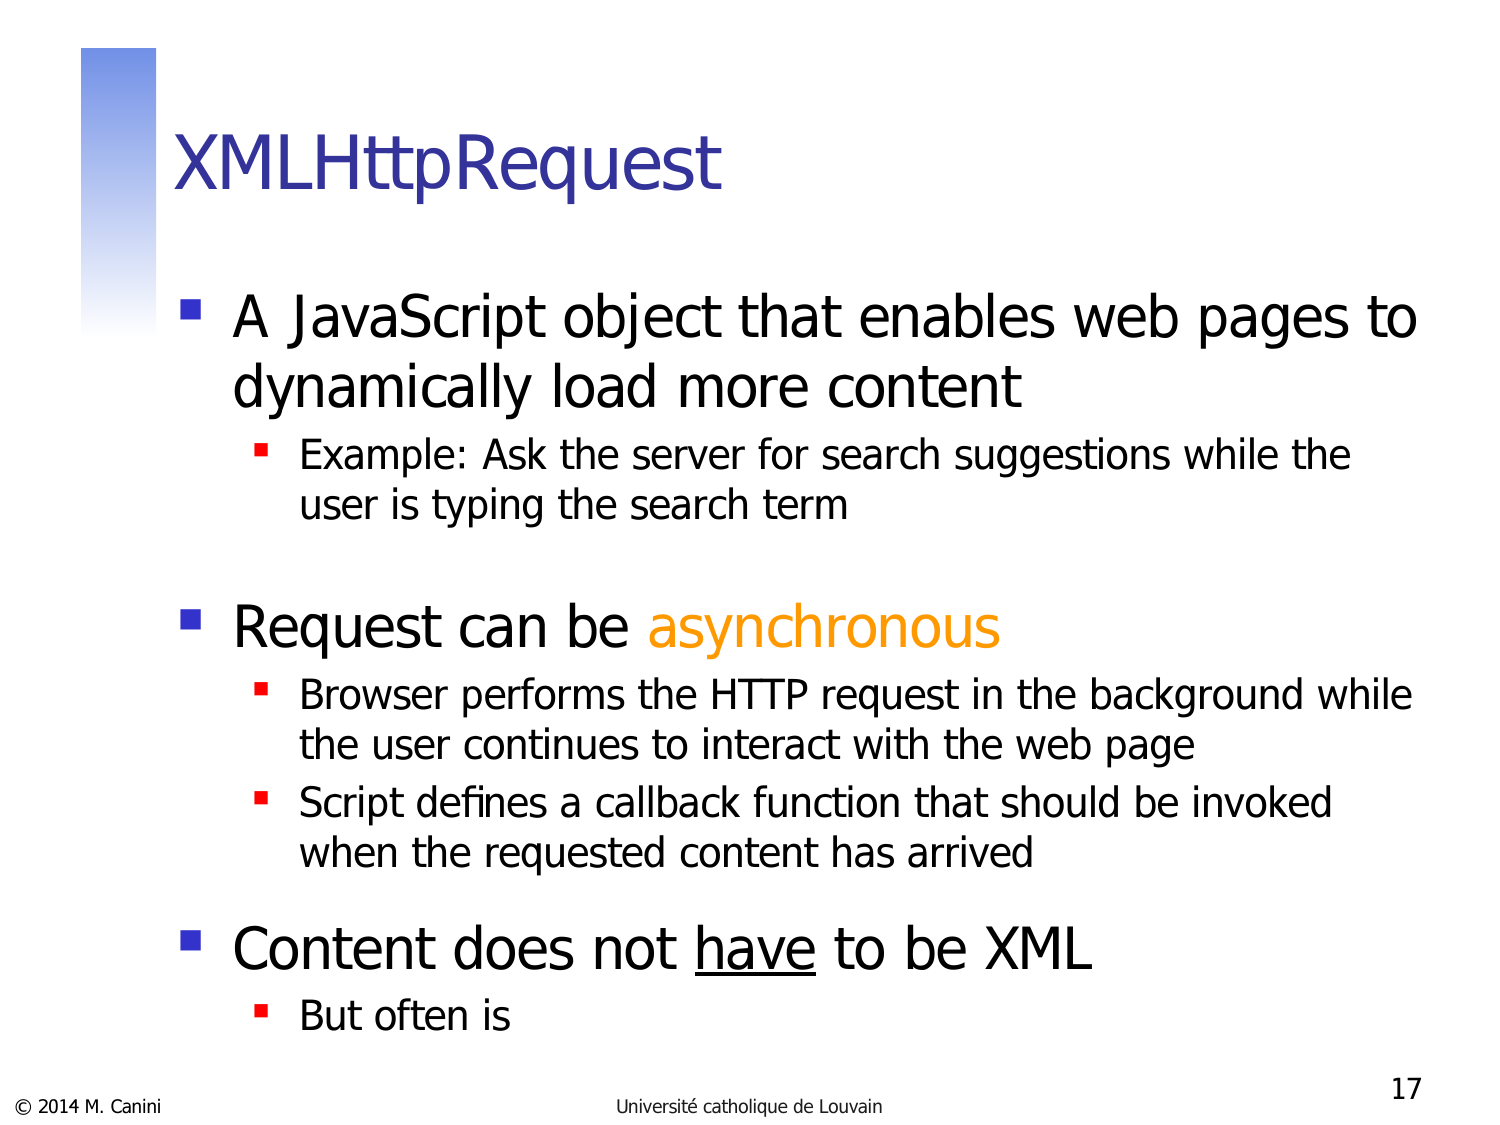

# XMLHttpRequest
A JavaScript object that enables web pages to dynamically load more content
Example: Ask the server for search suggestions while the user is typing the search term

Request can be asynchronous
Browser performs the HTTP request in the background while the user continues to interact with the web page
Script defines a callback function that should be invoked when the requested content has arrived

Content does not have to be XML
But often is
17
Université catholique de Louvain